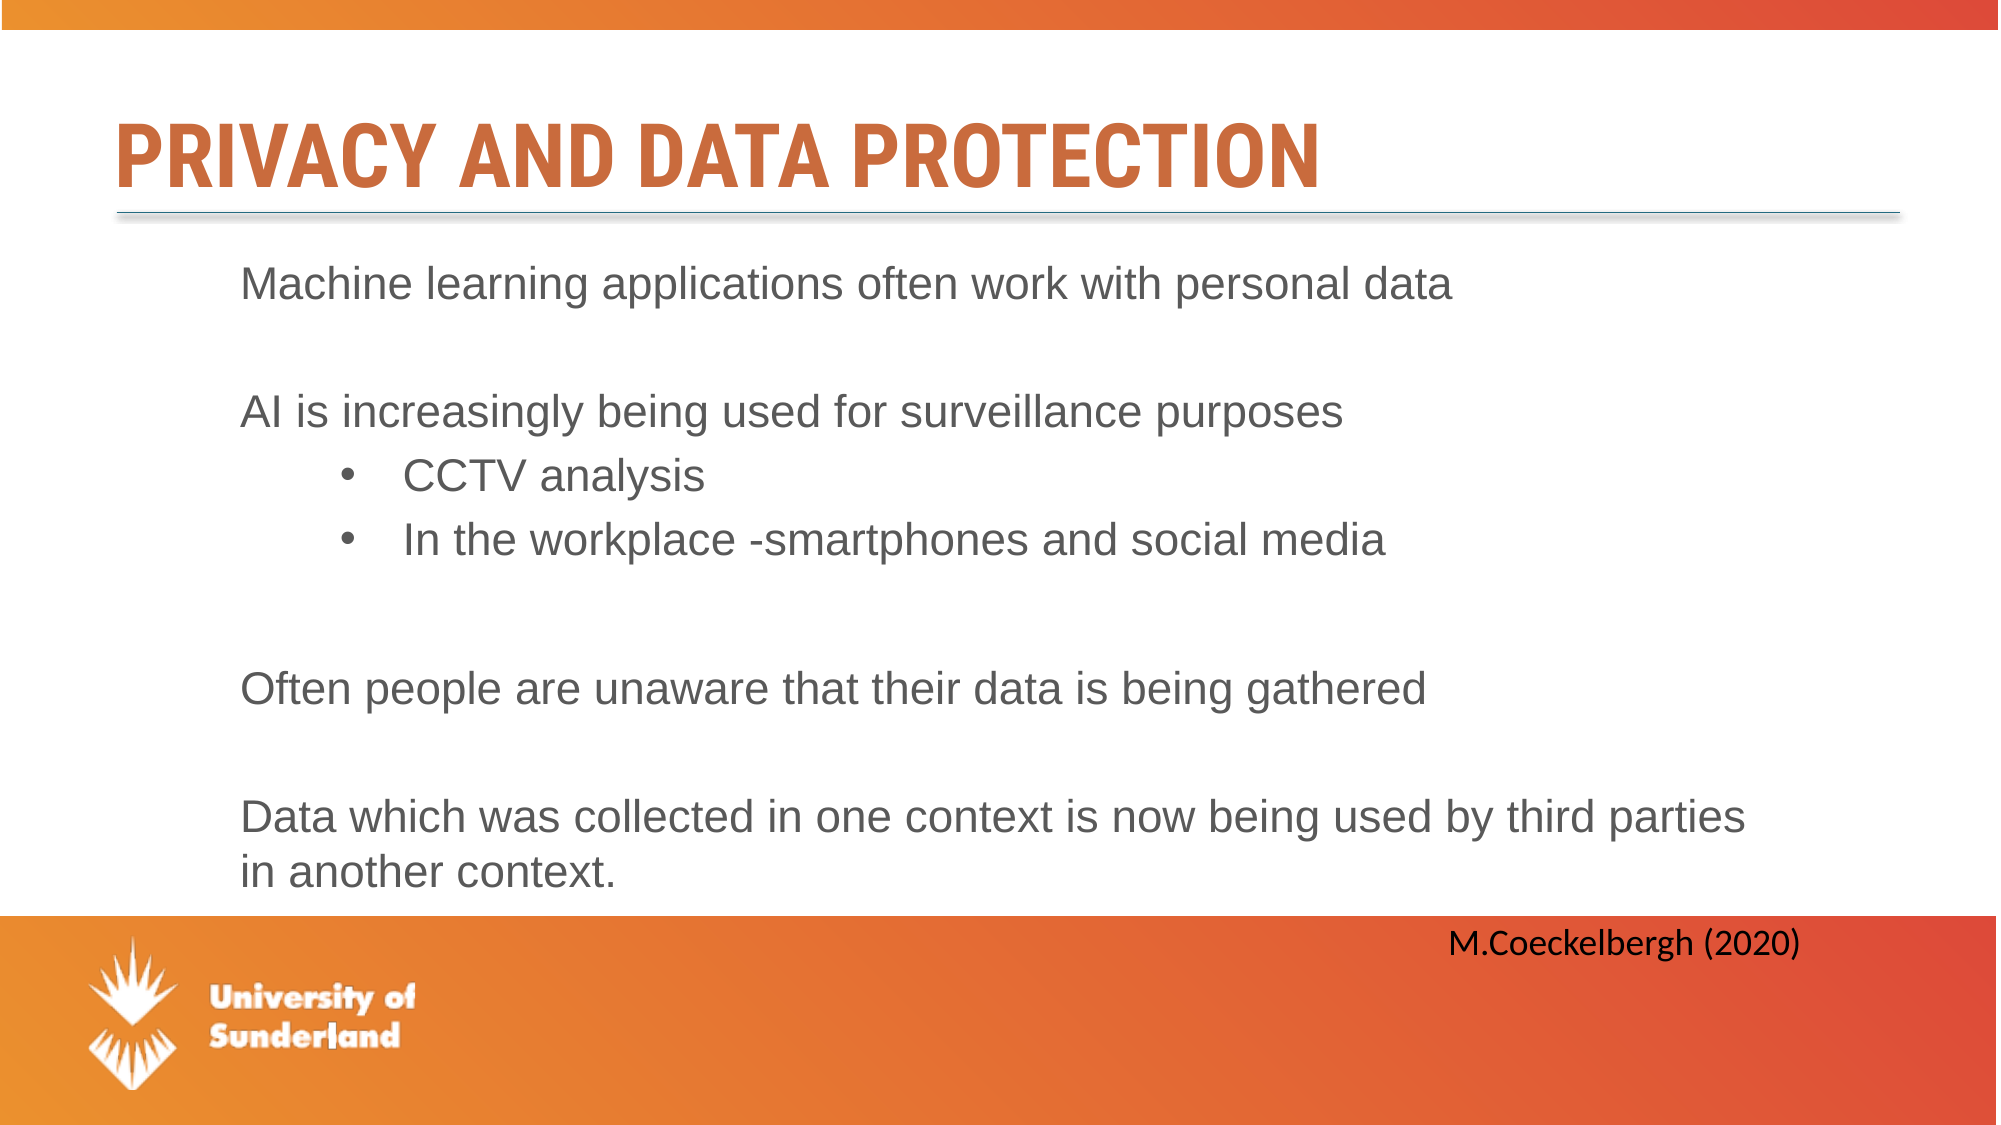

# Privacy and Data Protection
Machine learning applications often work with personal data

AI is increasingly being used for surveillance purposes
CCTV analysis
In the workplace -smartphones and social media

Often people are unaware that their data is being gathered

Data which was collected in one context is now being used by third parties in another context.
M.Coeckelbergh (2020)